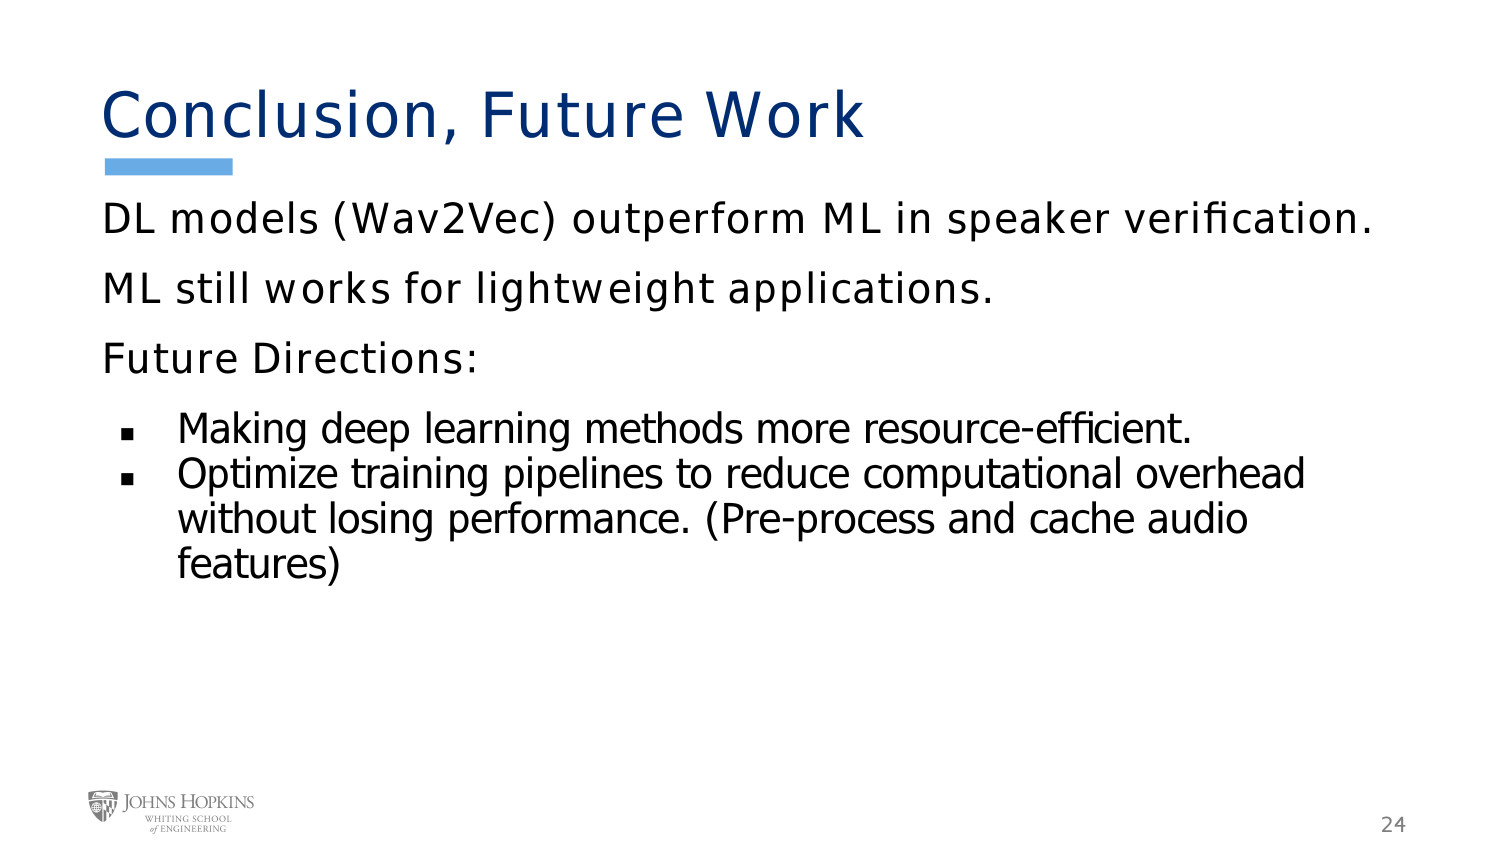

# Conclusion, Future Work
DL models (Wav2Vec) outperform ML in speaker verification.
ML still works for lightweight applications.
Future Directions:
Making deep learning methods more resource-efficient.
Optimize training pipelines to reduce computational overhead without losing performance. (Pre-process and cache audio features)